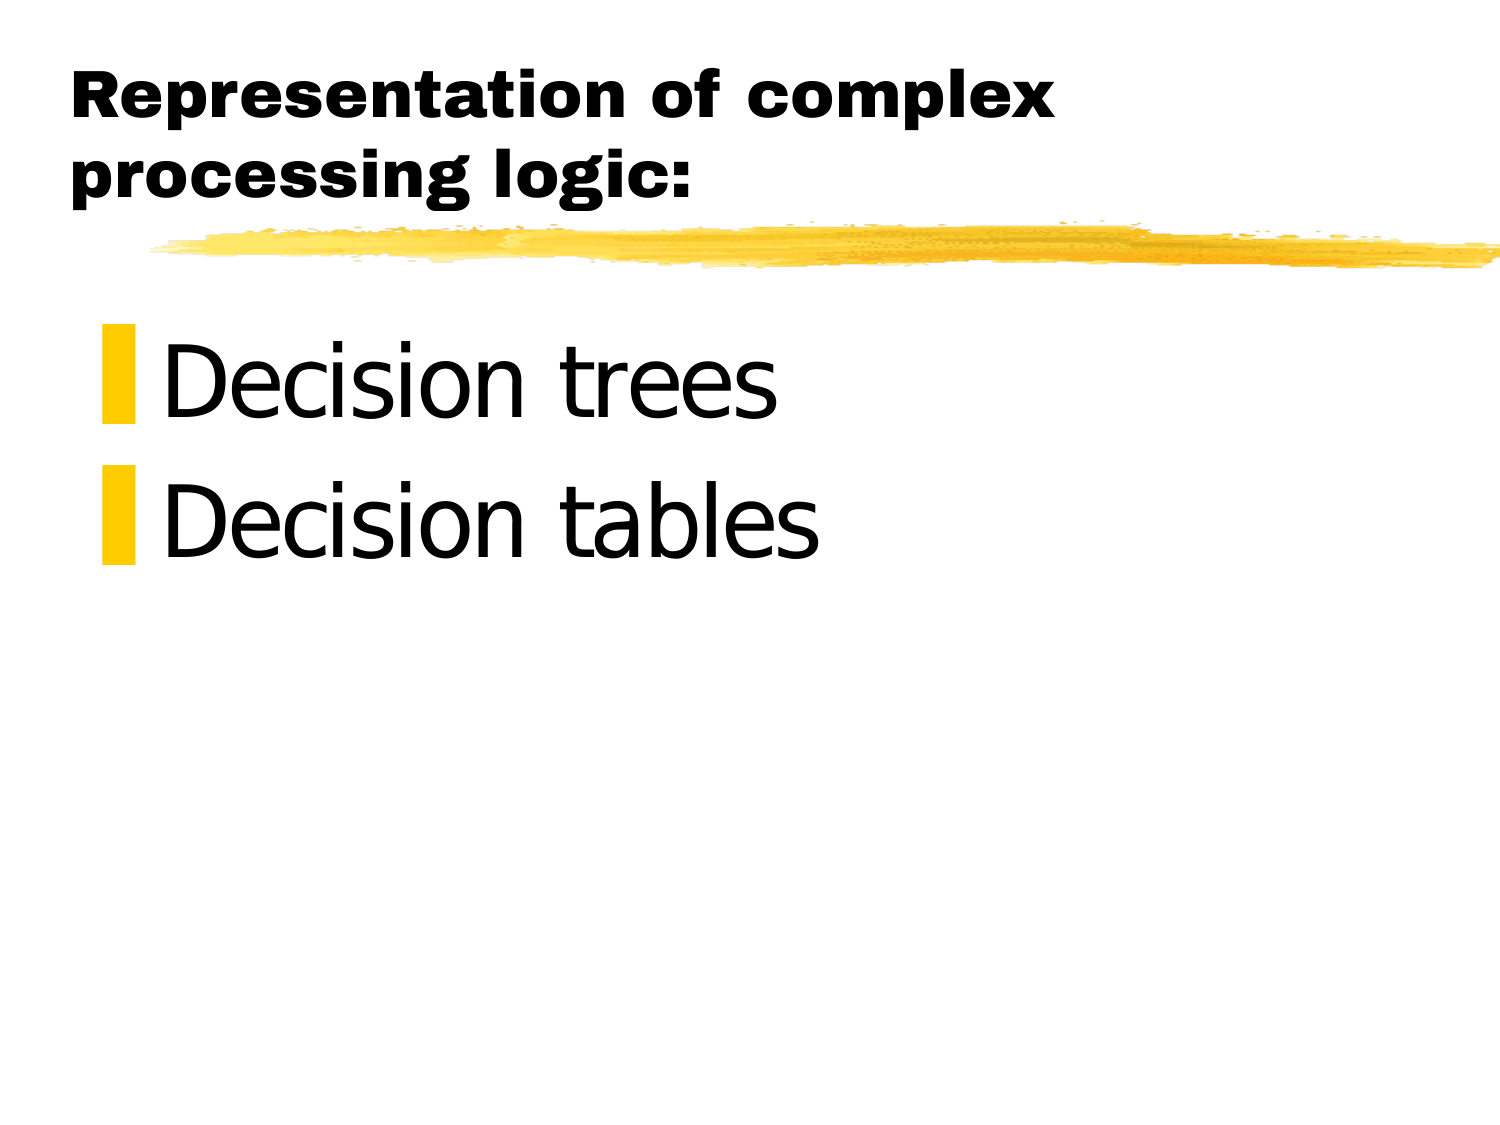

# Representation of complex processing logic:
Decision trees
Decision tables
41